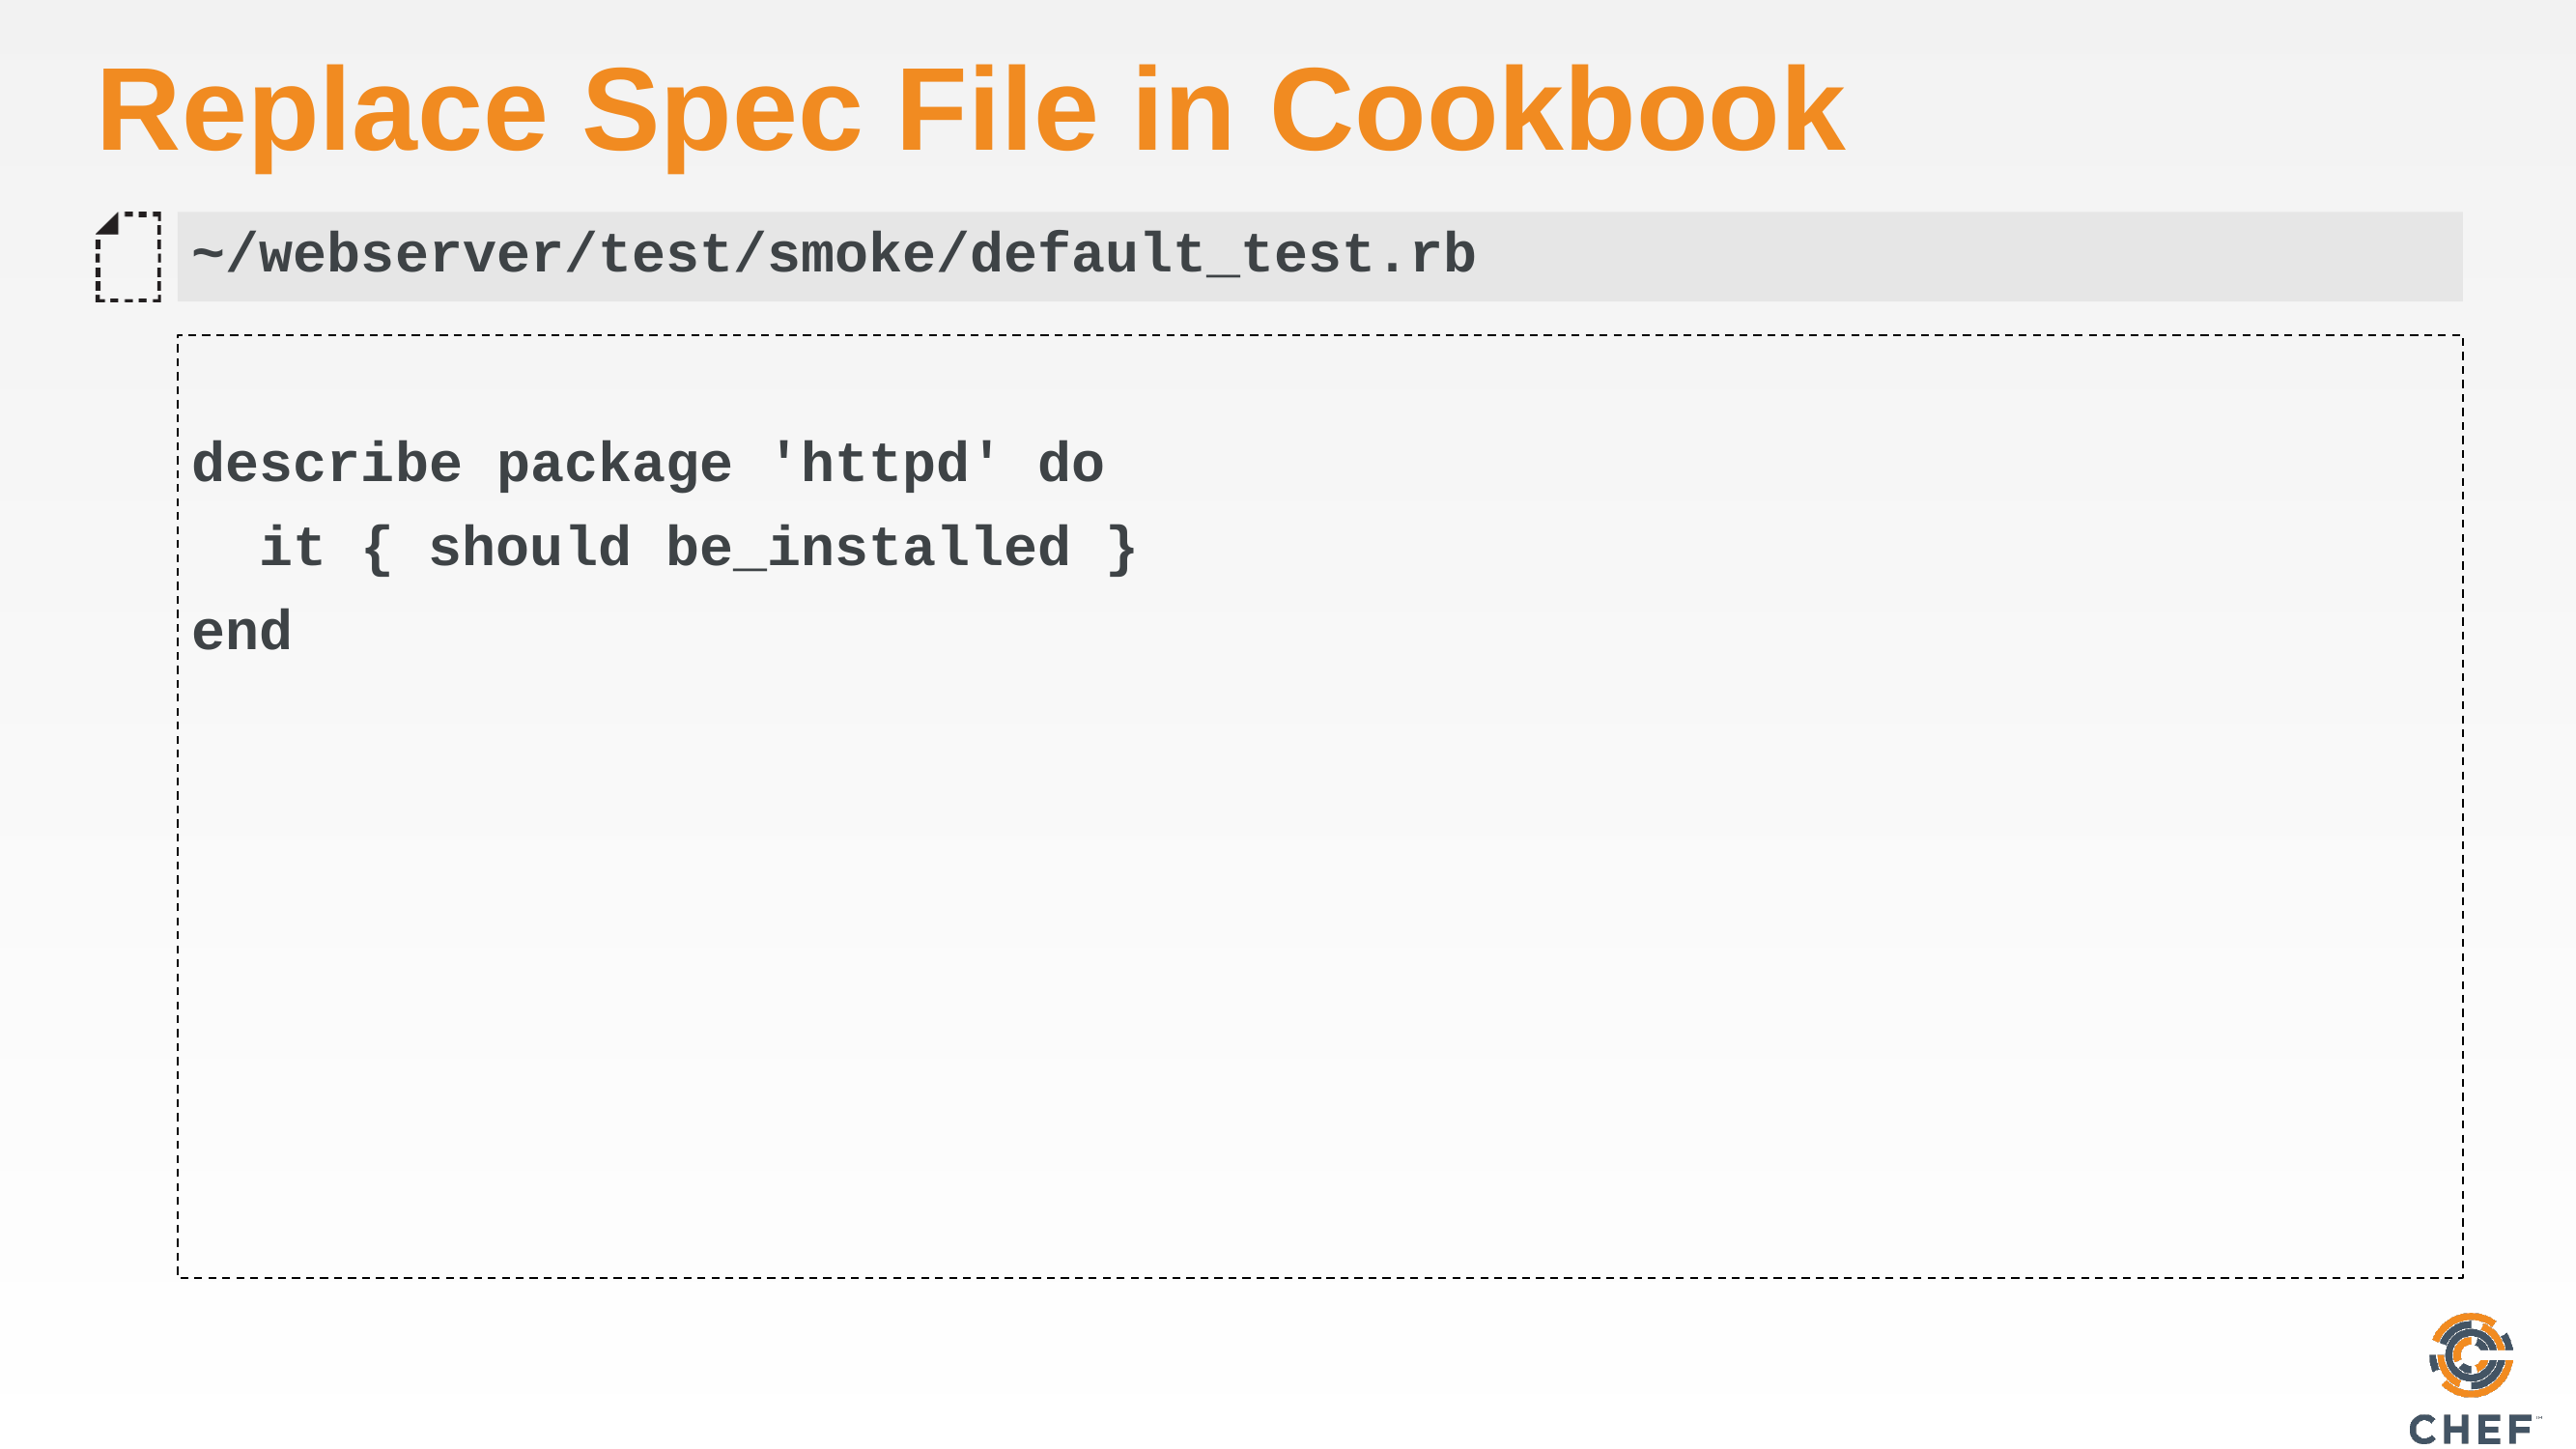

# Replace Spec File in Cookbook
~/webserver/test/smoke/default_test.rb

describe package 'httpd' do
  it { should be_installed }
end